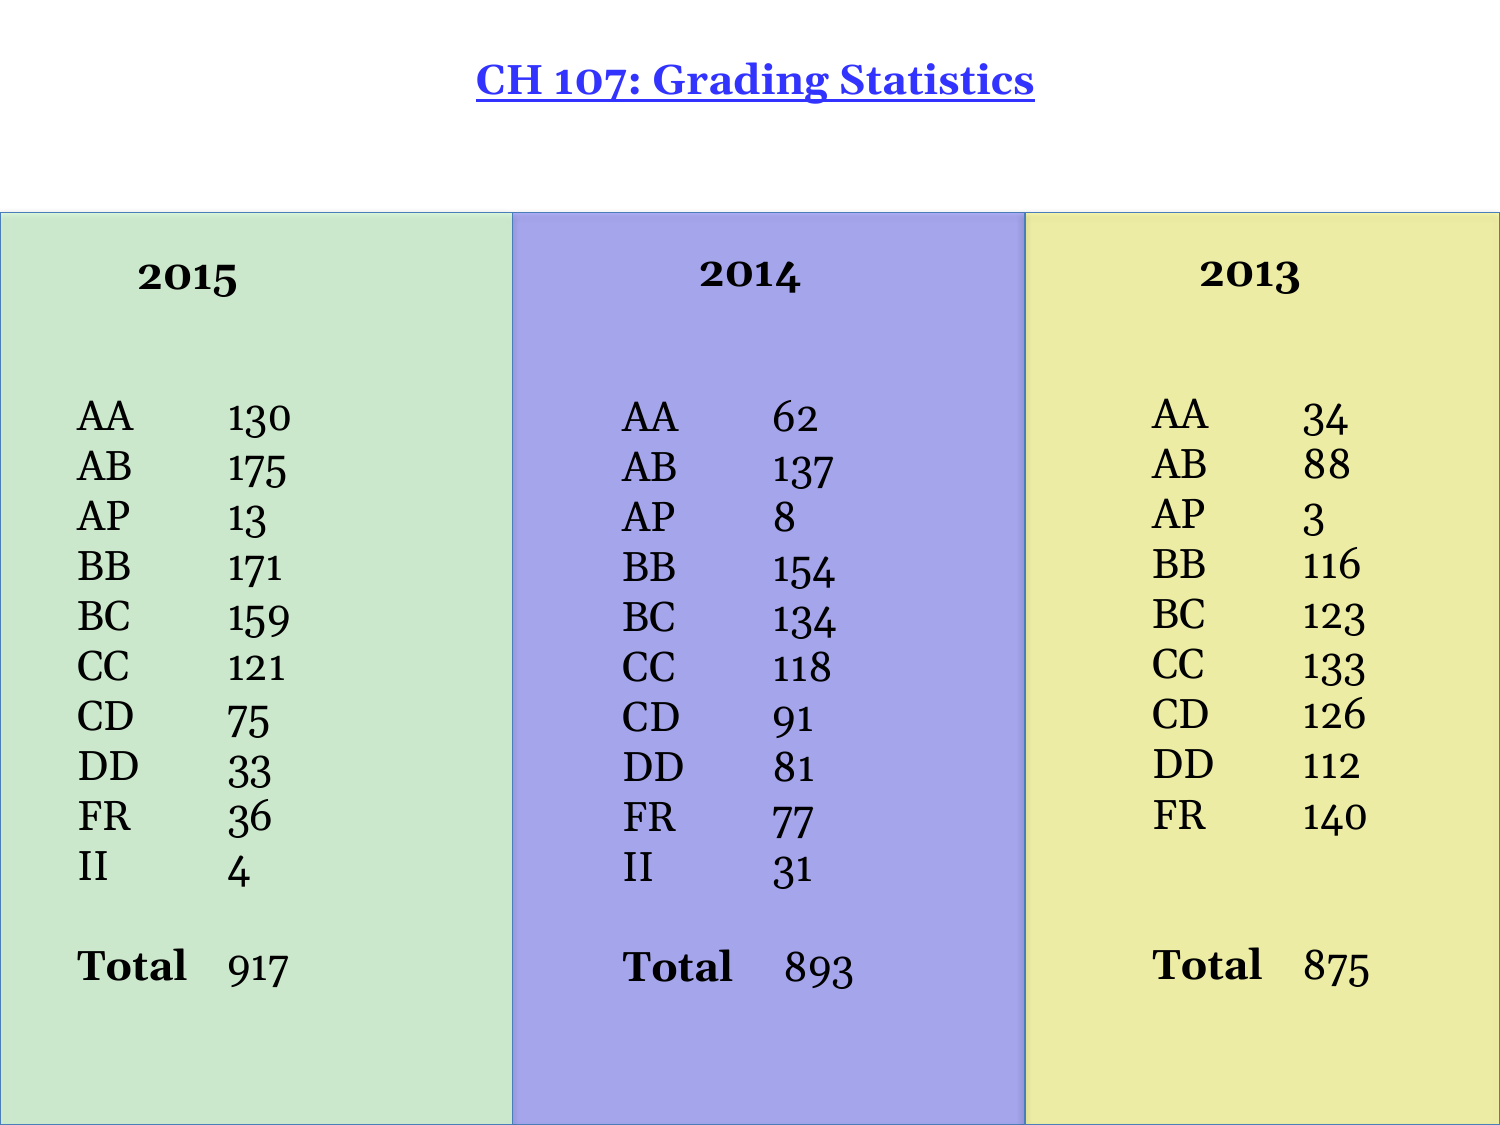

CH 107: Grading Statistics

2014
2013
2015
AA	34
AB	88
AP	3
BB	116
BC	123
CC	133
CD	126
DD	112
FR	140

Total	875
AA	130
AB	175
AP	13
BB	171
BC	159
CC	121
CD	75
DD	33
FR	36
II	4

Total	917
AA	62
AB	137
AP	8
BB	154
BC	134
CC	118
CD	91
DD	81
FR	77
II	31

Total     893